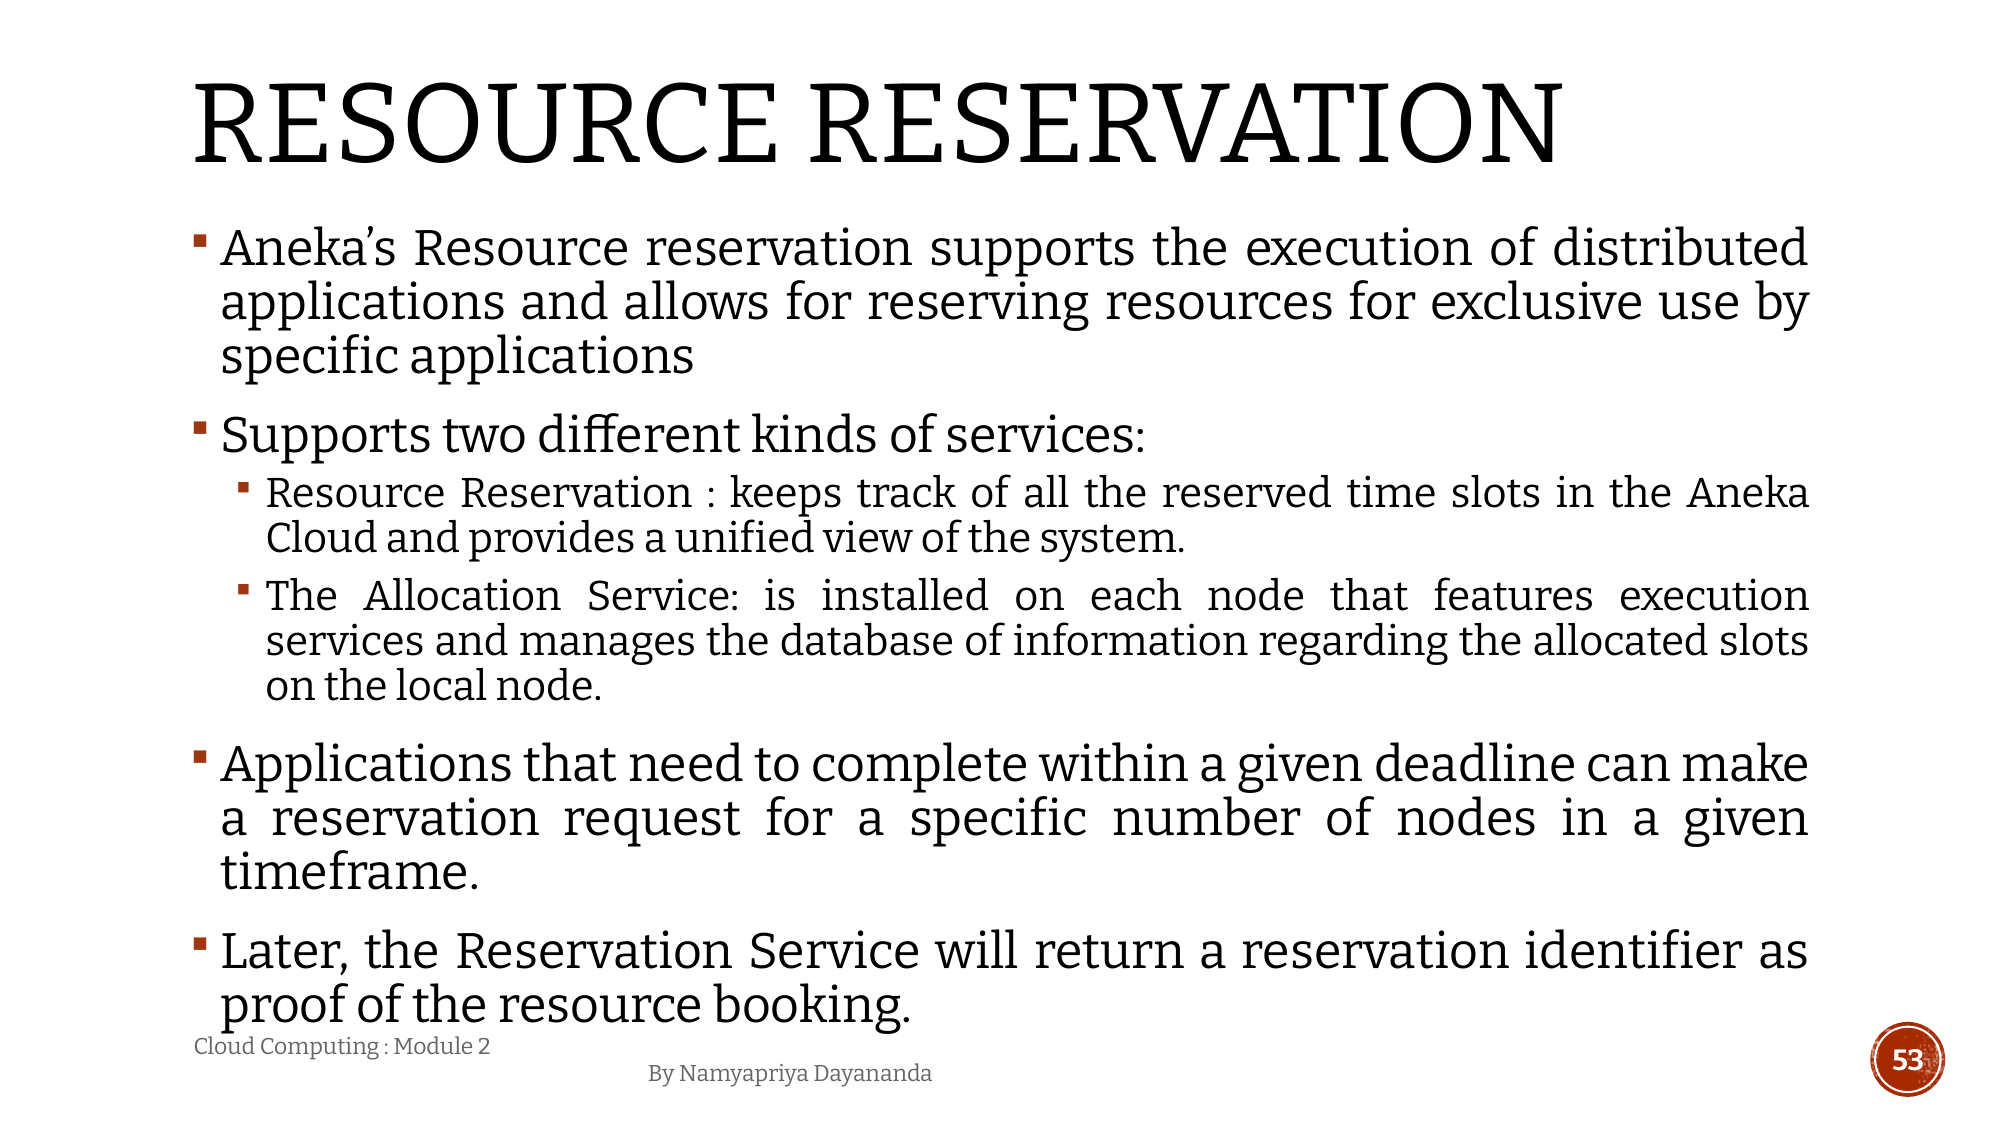

# Resource reservation
Aneka’s Resource reservation supports the execution of distributed applications and allows for reserving resources for exclusive use by specific applications
Supports two different kinds of services:
Resource Reservation : keeps track of all the reserved time slots in the Aneka Cloud and provides a unified view of the system.
The Allocation Service: is installed on each node that features execution services and manages the database of information regarding the allocated slots on the local node.
Applications that need to complete within a given deadline can make a reservation request for a specific number of nodes in a given timeframe.
Later, the Reservation Service will return a reservation identifier as proof of the resource booking.
Cloud Computing : Module 2                                                  										 By Namyapriya Dayananda
53